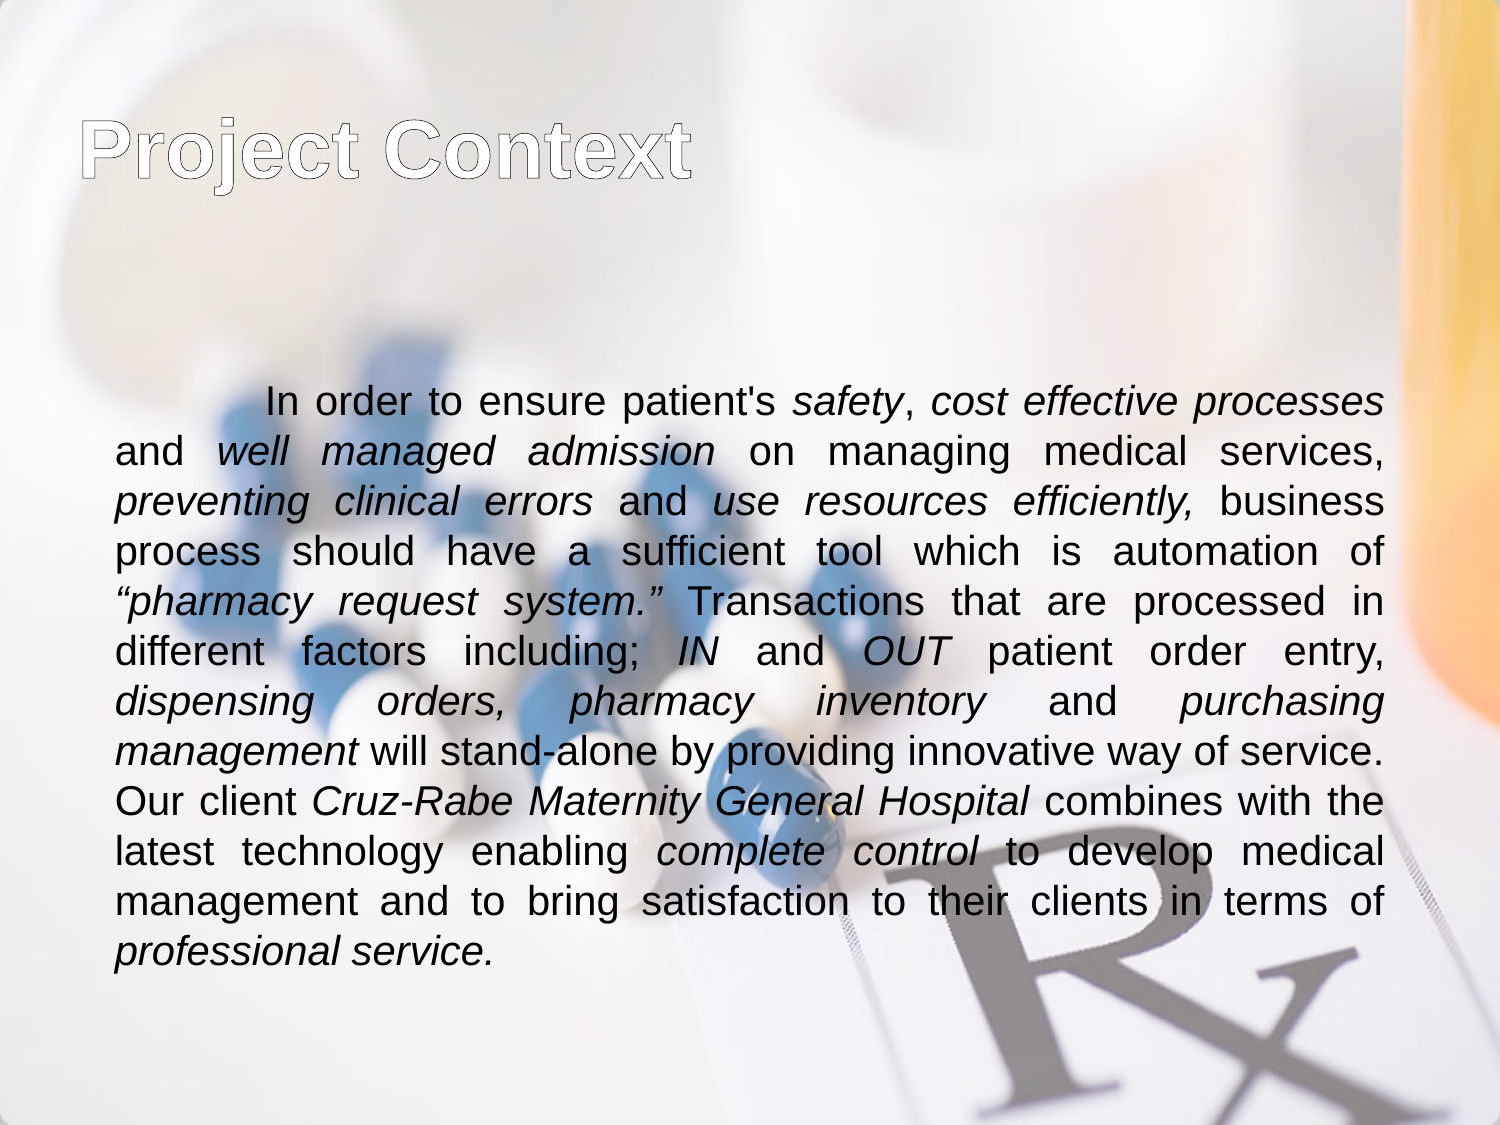

Project Context
	In order to ensure patient's safety, cost effective processes and well managed admission on managing medical services, preventing clinical errors and use resources efficiently, business process should have a sufficient tool which is automation of “pharmacy request system.” Transactions that are processed in different factors including; IN and OUT patient order entry, dispensing orders, pharmacy inventory and purchasing management will stand-alone by providing innovative way of service. Our client Cruz-Rabe Maternity General Hospital combines with the latest technology enabling complete control to develop medical management and to bring satisfaction to their clients in terms of professional service.